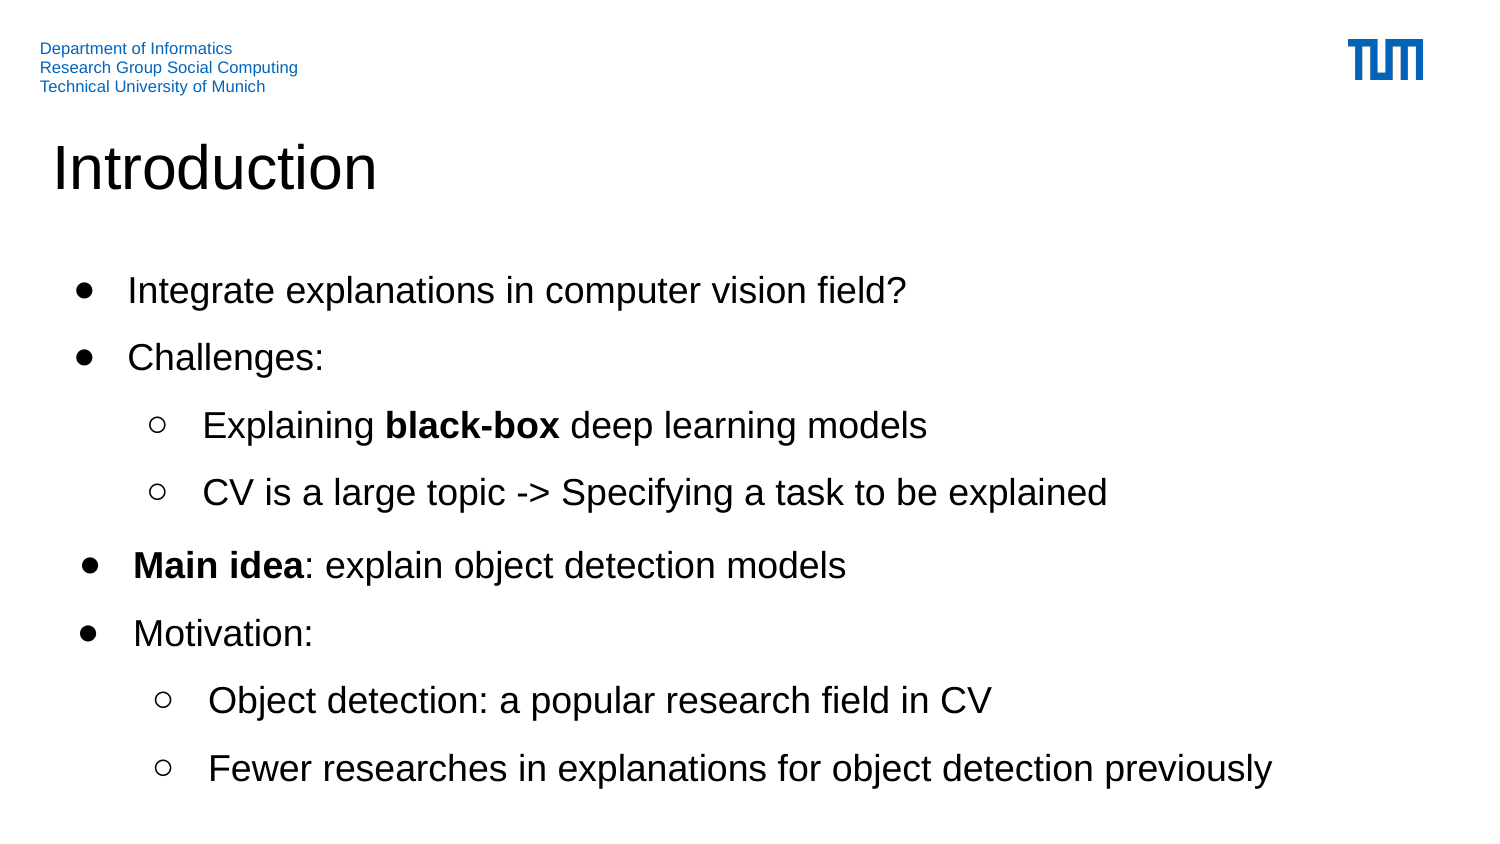

Department of Informatics
Research Group Social Computing
Technical University of Munich
# Introduction
Integrate explanations in computer vision field?
Challenges:
Explaining black-box deep learning models
CV is a large topic -> Specifying a task to be explained
Main idea: explain object detection models
Motivation:
Object detection: a popular research field in CV
Fewer researches in explanations for object detection previously